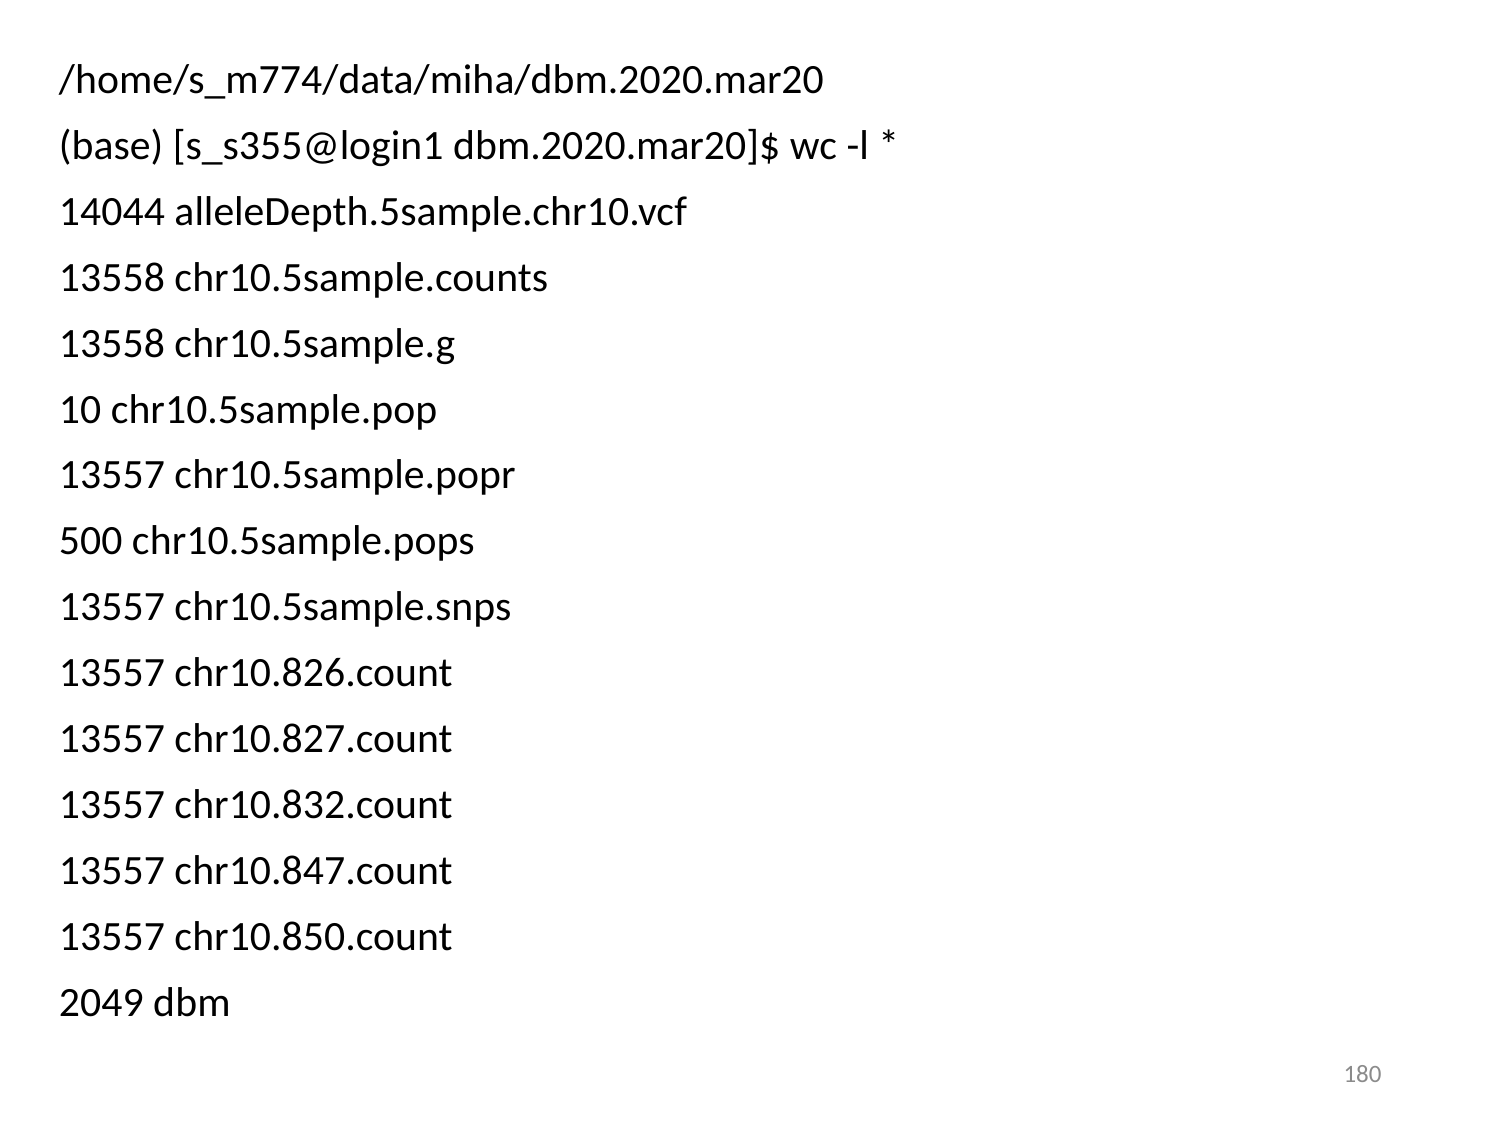

/home/s_m774/data/miha/dbm.2020.mar20
(base) [s_s355@login1 dbm.2020.mar20]$ wc -l *
14044 alleleDepth.5sample.chr10.vcf
13558 chr10.5sample.counts
13558 chr10.5sample.g
10 chr10.5sample.pop
13557 chr10.5sample.popr
500 chr10.5sample.pops
13557 chr10.5sample.snps
13557 chr10.826.count
13557 chr10.827.count
13557 chr10.832.count
13557 chr10.847.count
13557 chr10.850.count
2049 dbm
180